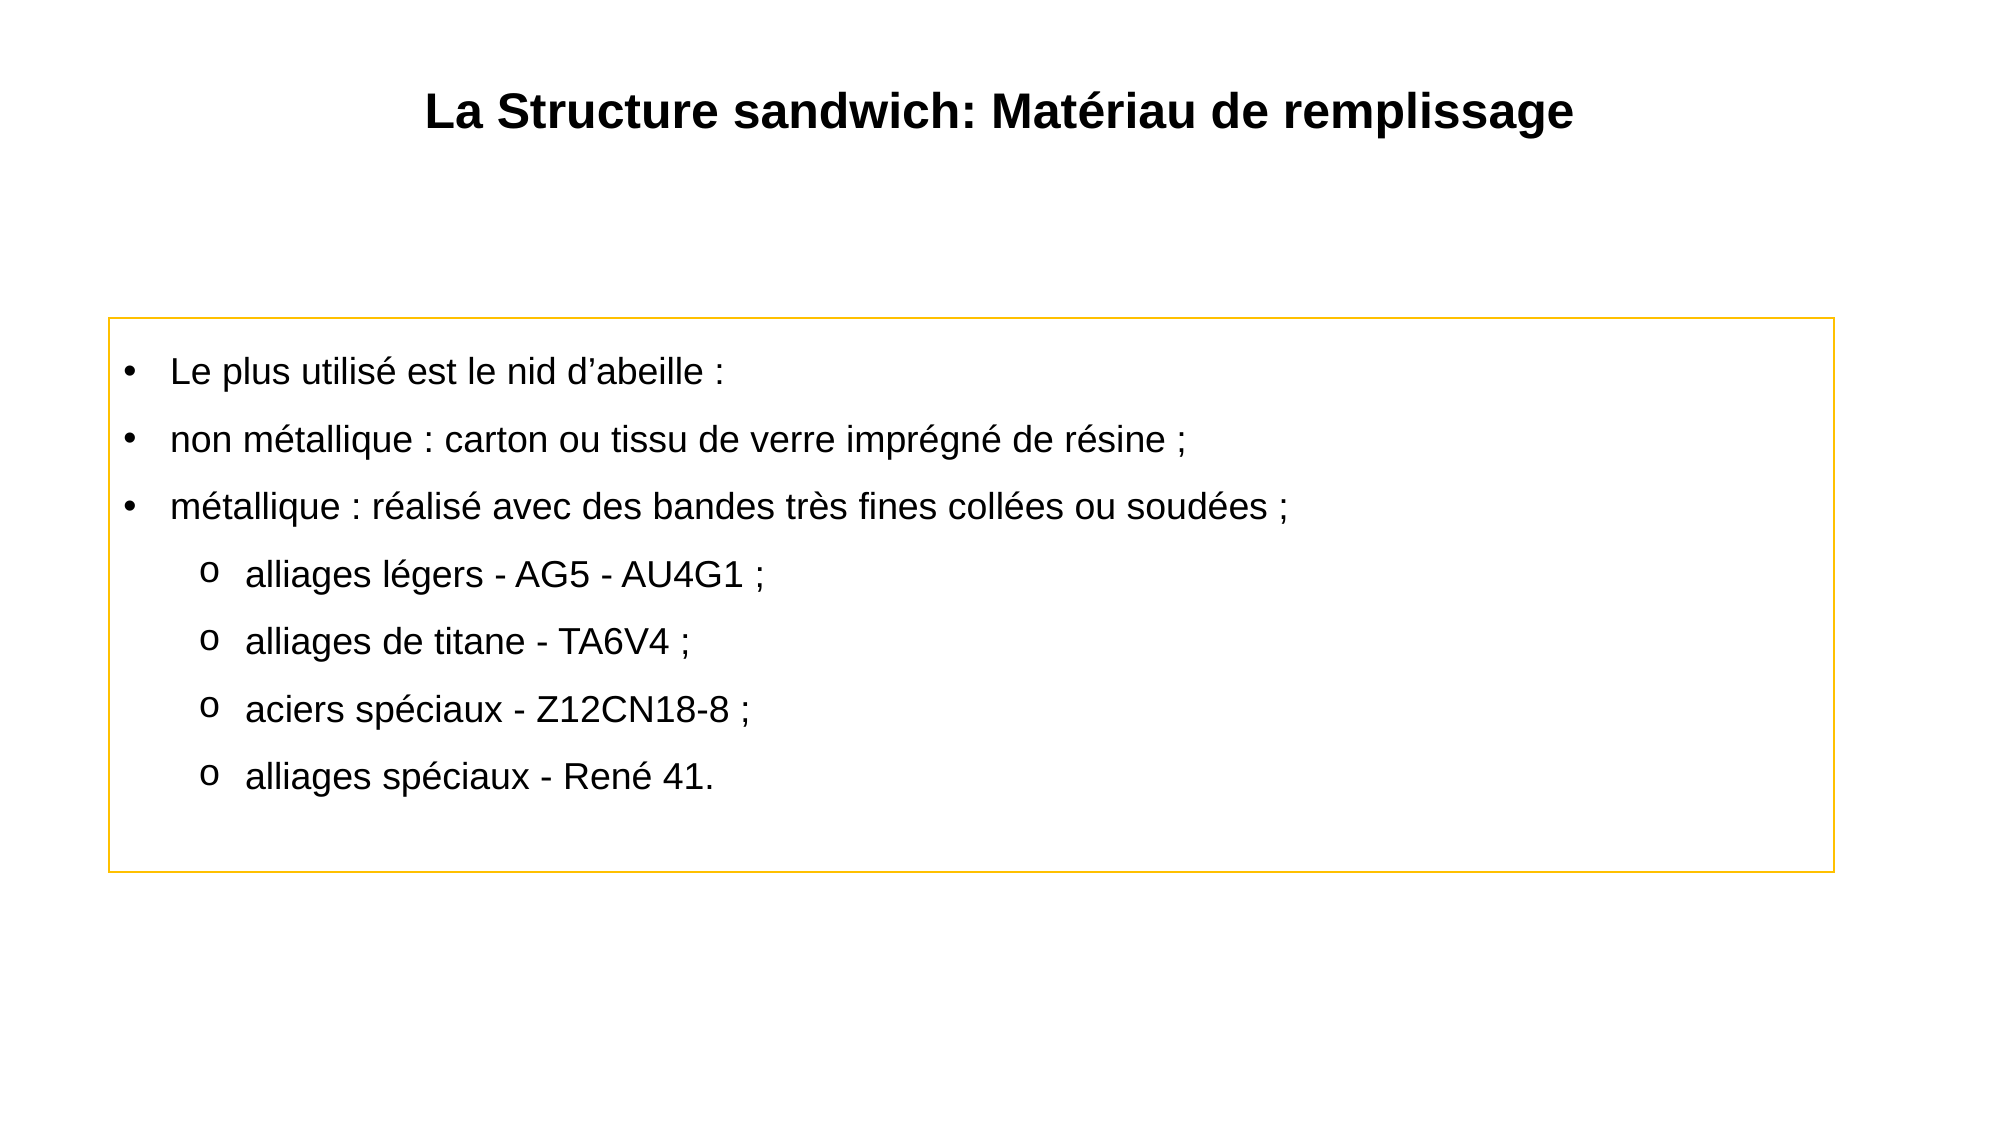

# La Structure sandwich: Matériau de remplissage
Le plus utilisé est le nid d’abeille :
non métallique : carton ou tissu de verre imprégné de résine ;
métallique : réalisé avec des bandes très fines collées ou soudées ;
alliages légers - AG5 - AU4G1 ;
alliages de titane - TA6V4 ;
aciers spéciaux - Z12CN18-8 ;
alliages spéciaux - René 41.